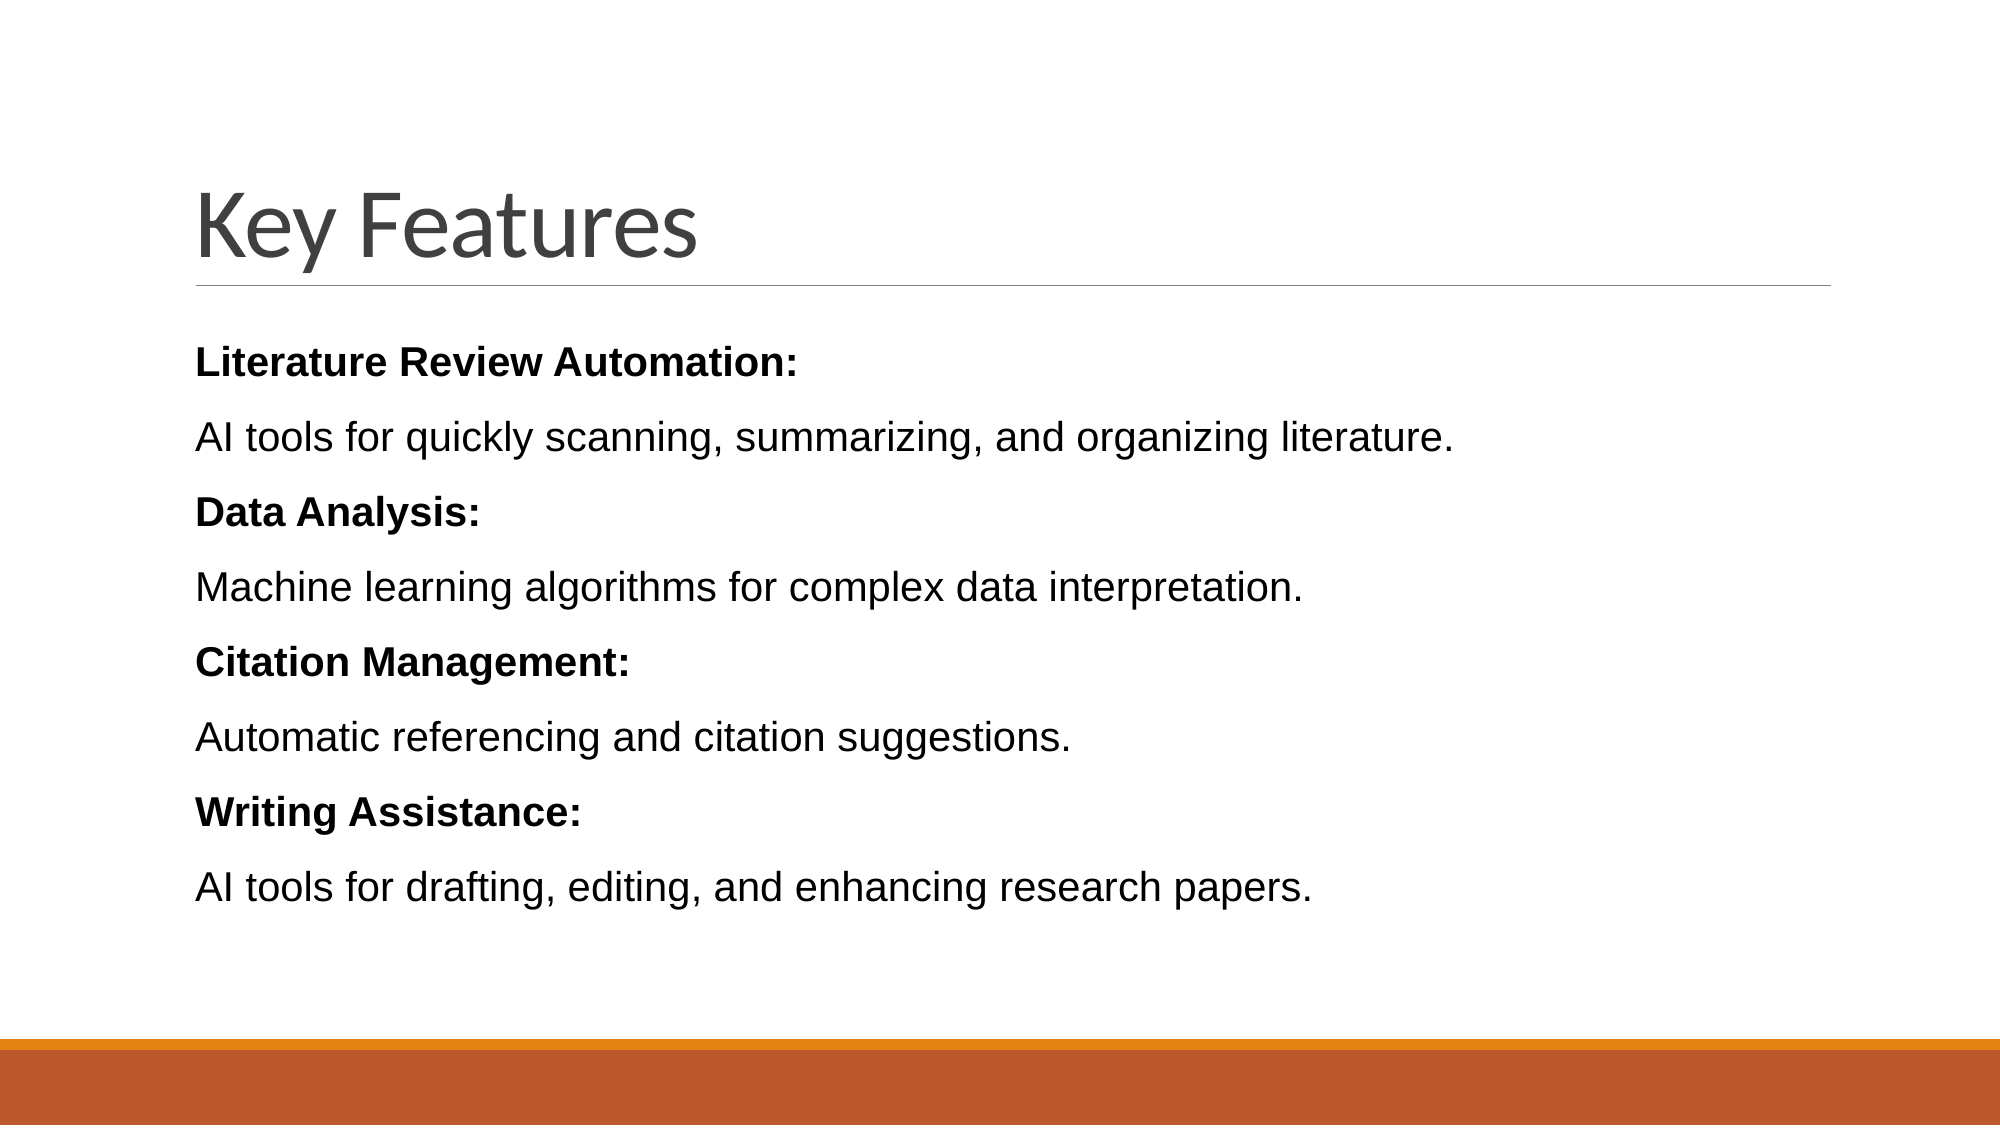

# Key Features
Literature Review Automation:
AI tools for quickly scanning, summarizing, and organizing literature.
Data Analysis:
Machine learning algorithms for complex data interpretation.
Citation Management:
Automatic referencing and citation suggestions.
Writing Assistance:
AI tools for drafting, editing, and enhancing research papers.